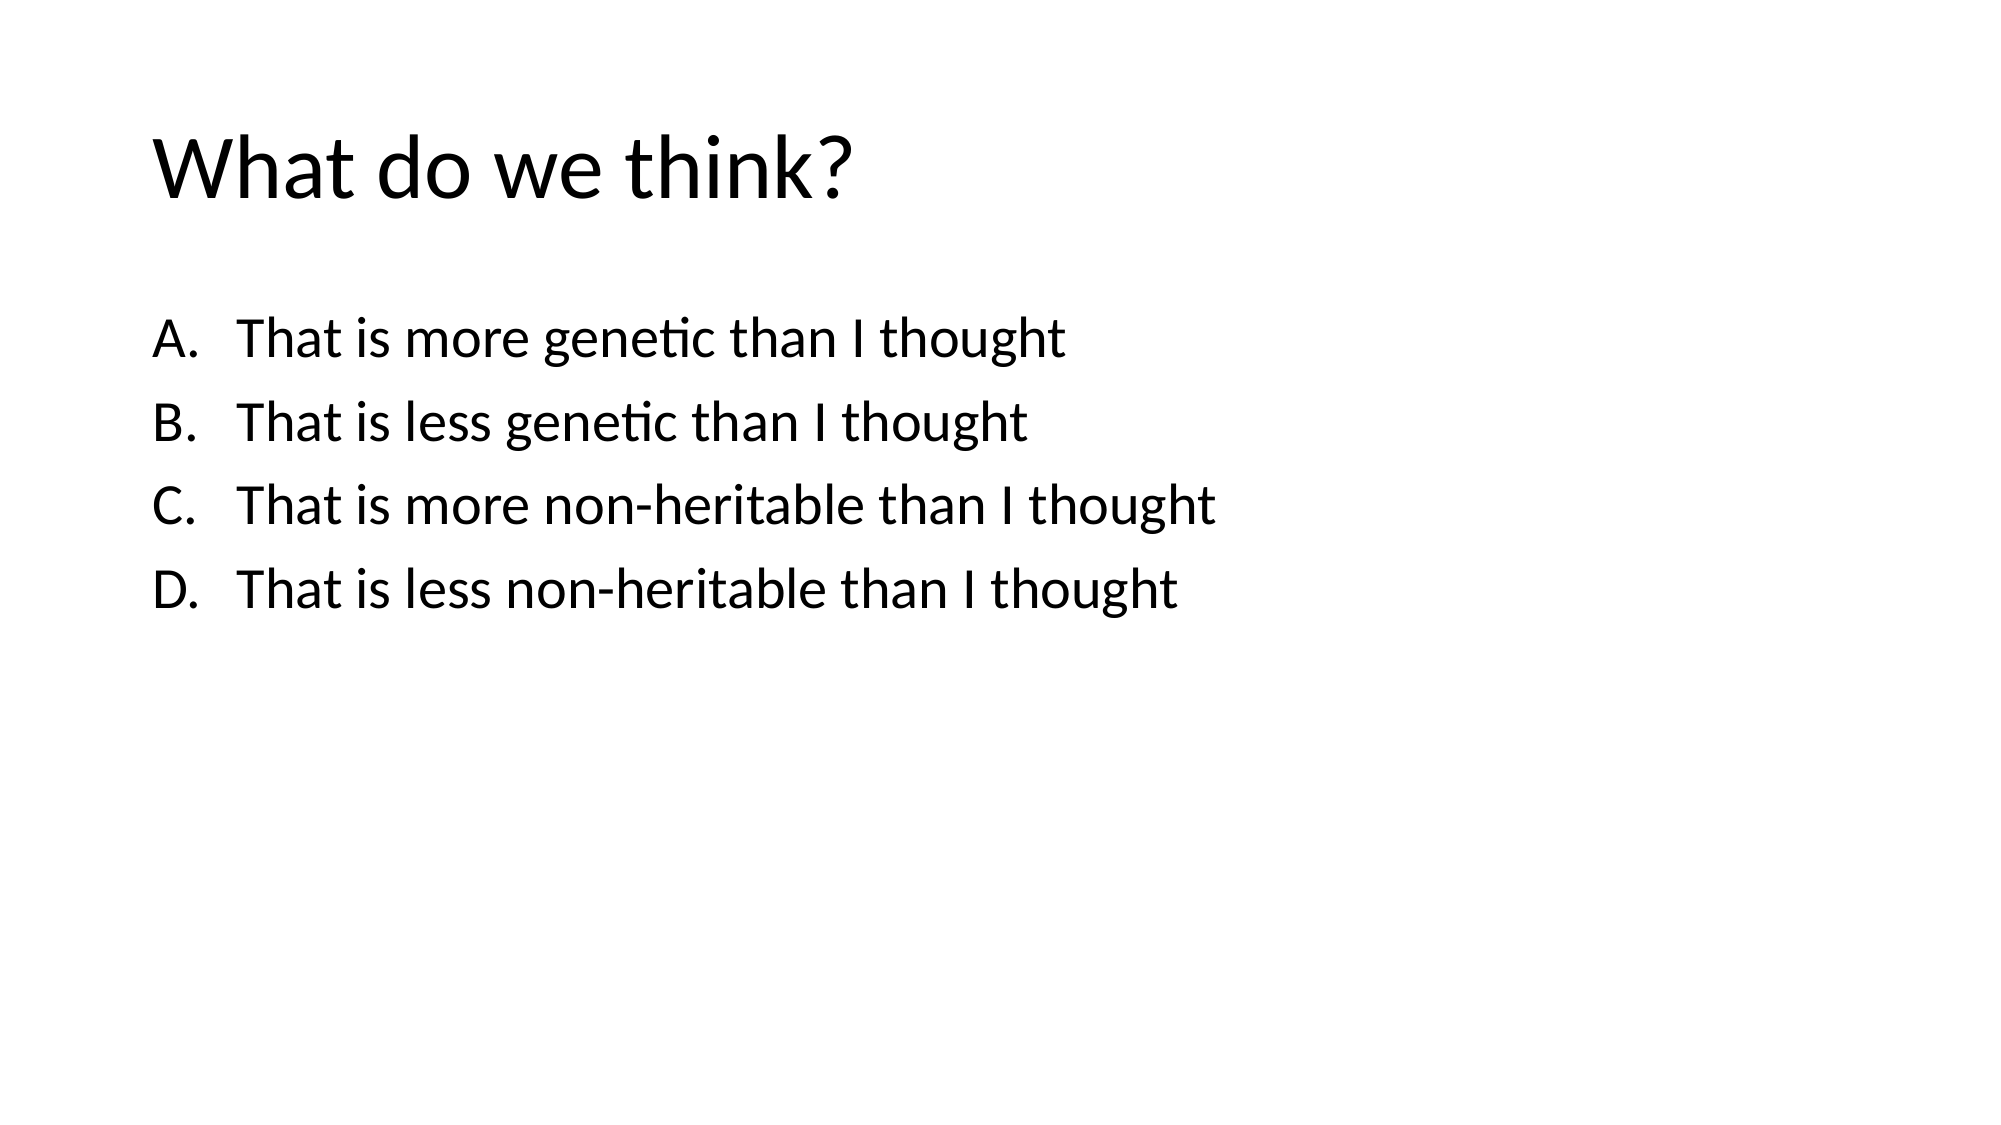

# What do we think?
That is more genetic than I thought
That is less genetic than I thought
That is more non-heritable than I thought
That is less non-heritable than I thought